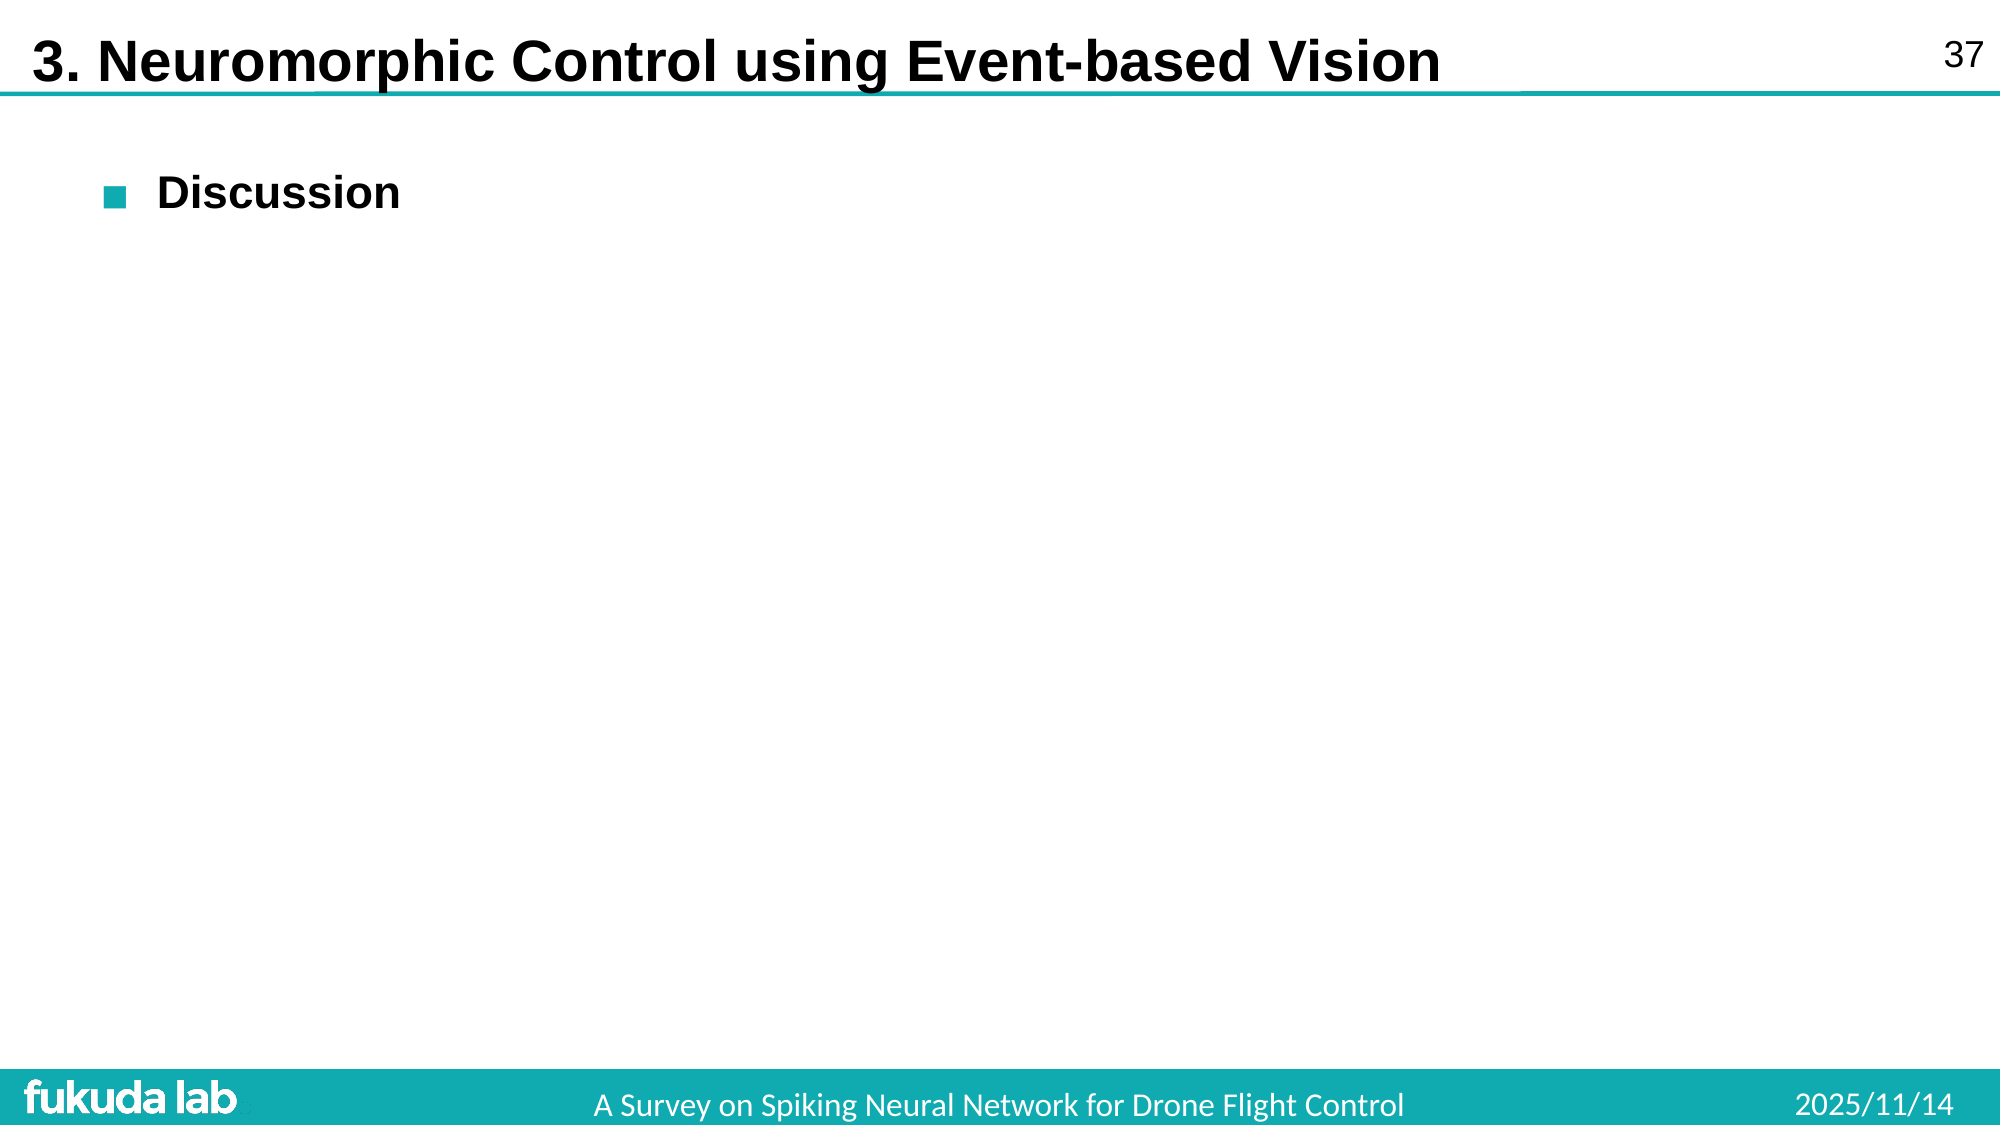

# 3. Neuromorphic Control using Event-based Vision
37
Discussion